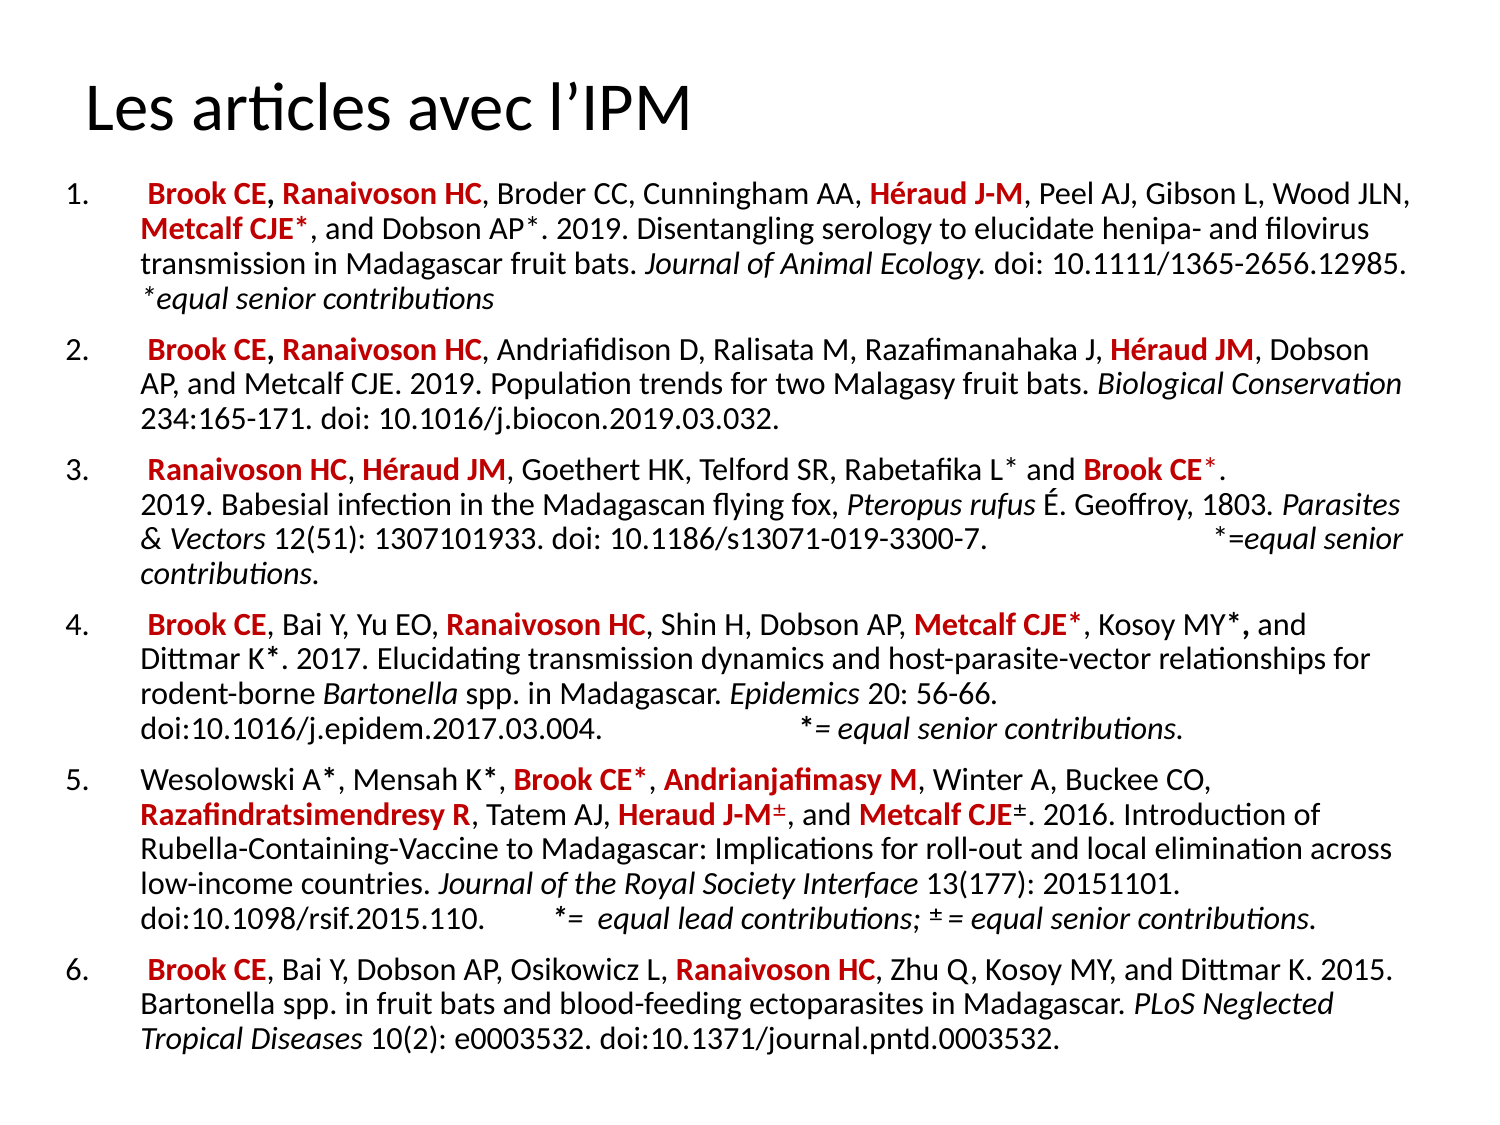

# Les articles avec l’IPM
 Brook CE, Ranaivoson HC, Broder CC, Cunningham AA, Héraud J-M, Peel AJ, Gibson L, Wood JLN, Metcalf CJE*, and Dobson AP*. 2019. Disentangling serology to elucidate henipa- and filovirus transmission in Madagascar fruit bats. Journal of Animal Ecology. doi: 10.1111/1365-2656.12985. *equal senior contributions
 Brook CE, Ranaivoson HC, Andriafidison D, Ralisata M, Razafimanahaka J, Héraud JM, Dobson AP, and Metcalf CJE. 2019. Population trends for two Malagasy fruit bats. Biological Conservation 234:165-171. doi: 10.1016/j.biocon.2019.03.032.
 Ranaivoson HC, Héraud JM, Goethert HK, Telford SR, Rabetafika L* and Brook CE*. 2019. ﻿Babesial infection in the Madagascan flying fox, Pteropus rufus É. Geoffroy, 1803. Parasites & Vectors 12(51): ﻿1307101933. doi: ﻿10.1186/s13071-019-3300-7. 		   *=equal senior contributions.
 Brook CE, Bai Y, Yu EO, Ranaivoson HC, Shin H, Dobson AP, Metcalf CJE*, Kosoy MY*, and Dittmar K*. 2017. Elucidating transmission dynamics and host-parasite-vector relationships for rodent-borne Bartonella spp. in Madagascar. Epidemics 20: 56-66. doi:10.1016/j.epidem.2017.03.004. 	        *= equal senior contributions.
Wesolowski A*, Mensah K*, Brook CE*, Andrianjafimasy M, Winter A, Buckee CO, Razafindratsimendresy R, Tatem AJ, Heraud J-M±, and Metcalf CJE±. 2016. Introduction of Rubella-Containing-Vaccine to Madagascar: Implications for roll-out and local elimination across low-income countries. Journal of the Royal Society Interface 13(177): 20151101. doi:10.1098/rsif.2015.110.         *=  equal lead contributions; ± = equal senior contributions.
 Brook CE, Bai Y, Dobson AP, Osikowicz L, Ranaivoson HC, Zhu Q, Kosoy MY, and Dittmar K. 2015. Bartonella spp. in fruit bats and blood-feeding ectoparasites in Madagascar. PLoS Neglected Tropical Diseases 10(2): e0003532. doi:10.1371/journal.pntd.0003532.